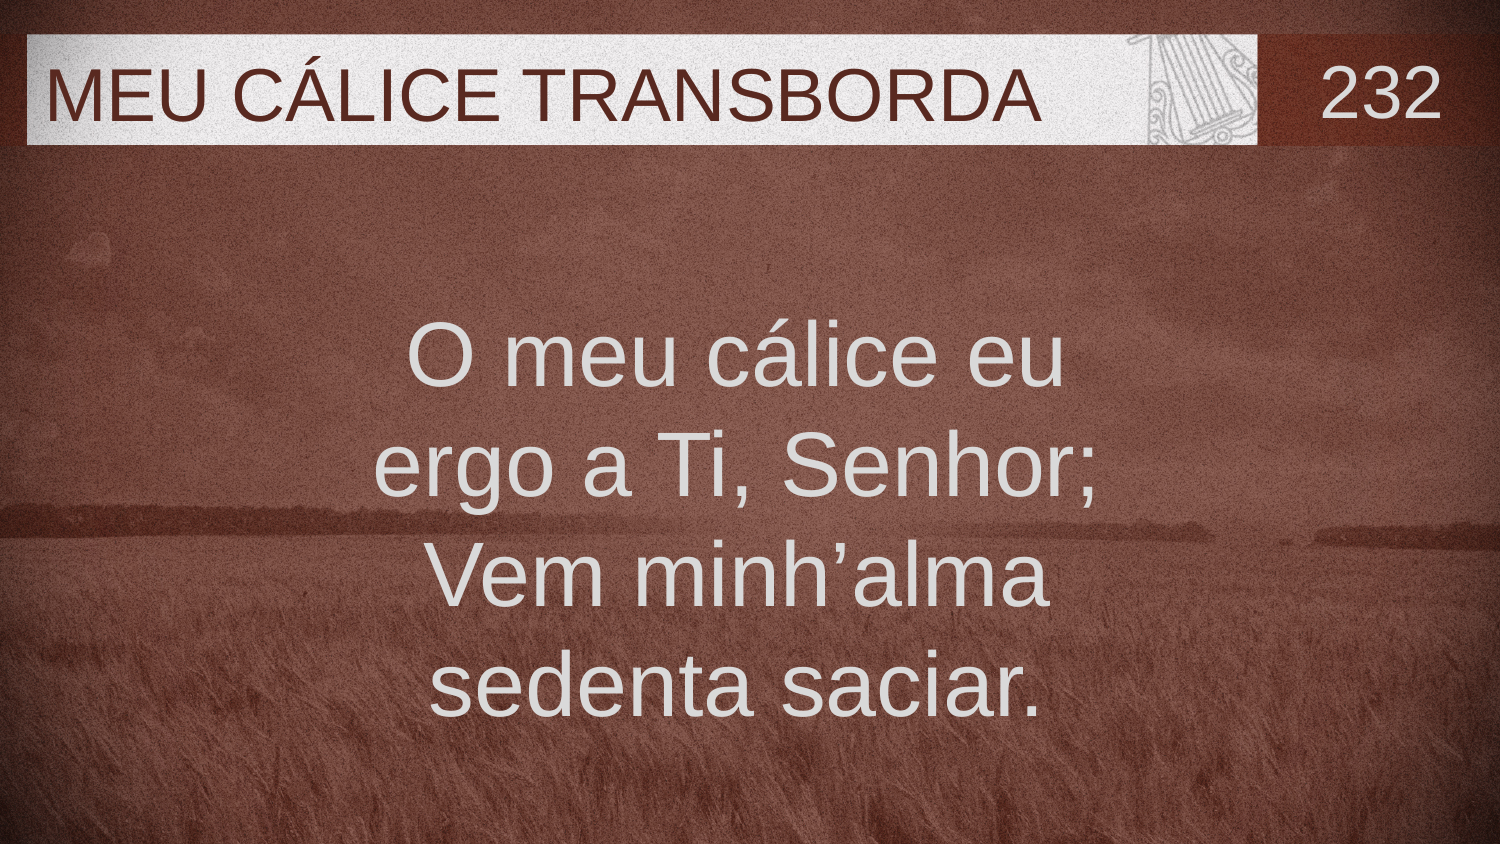

# MEU CÁLICE TRANSBORDA
232
O meu cálice eu
ergo a Ti, Senhor;
Vem minh’alma
sedenta saciar.